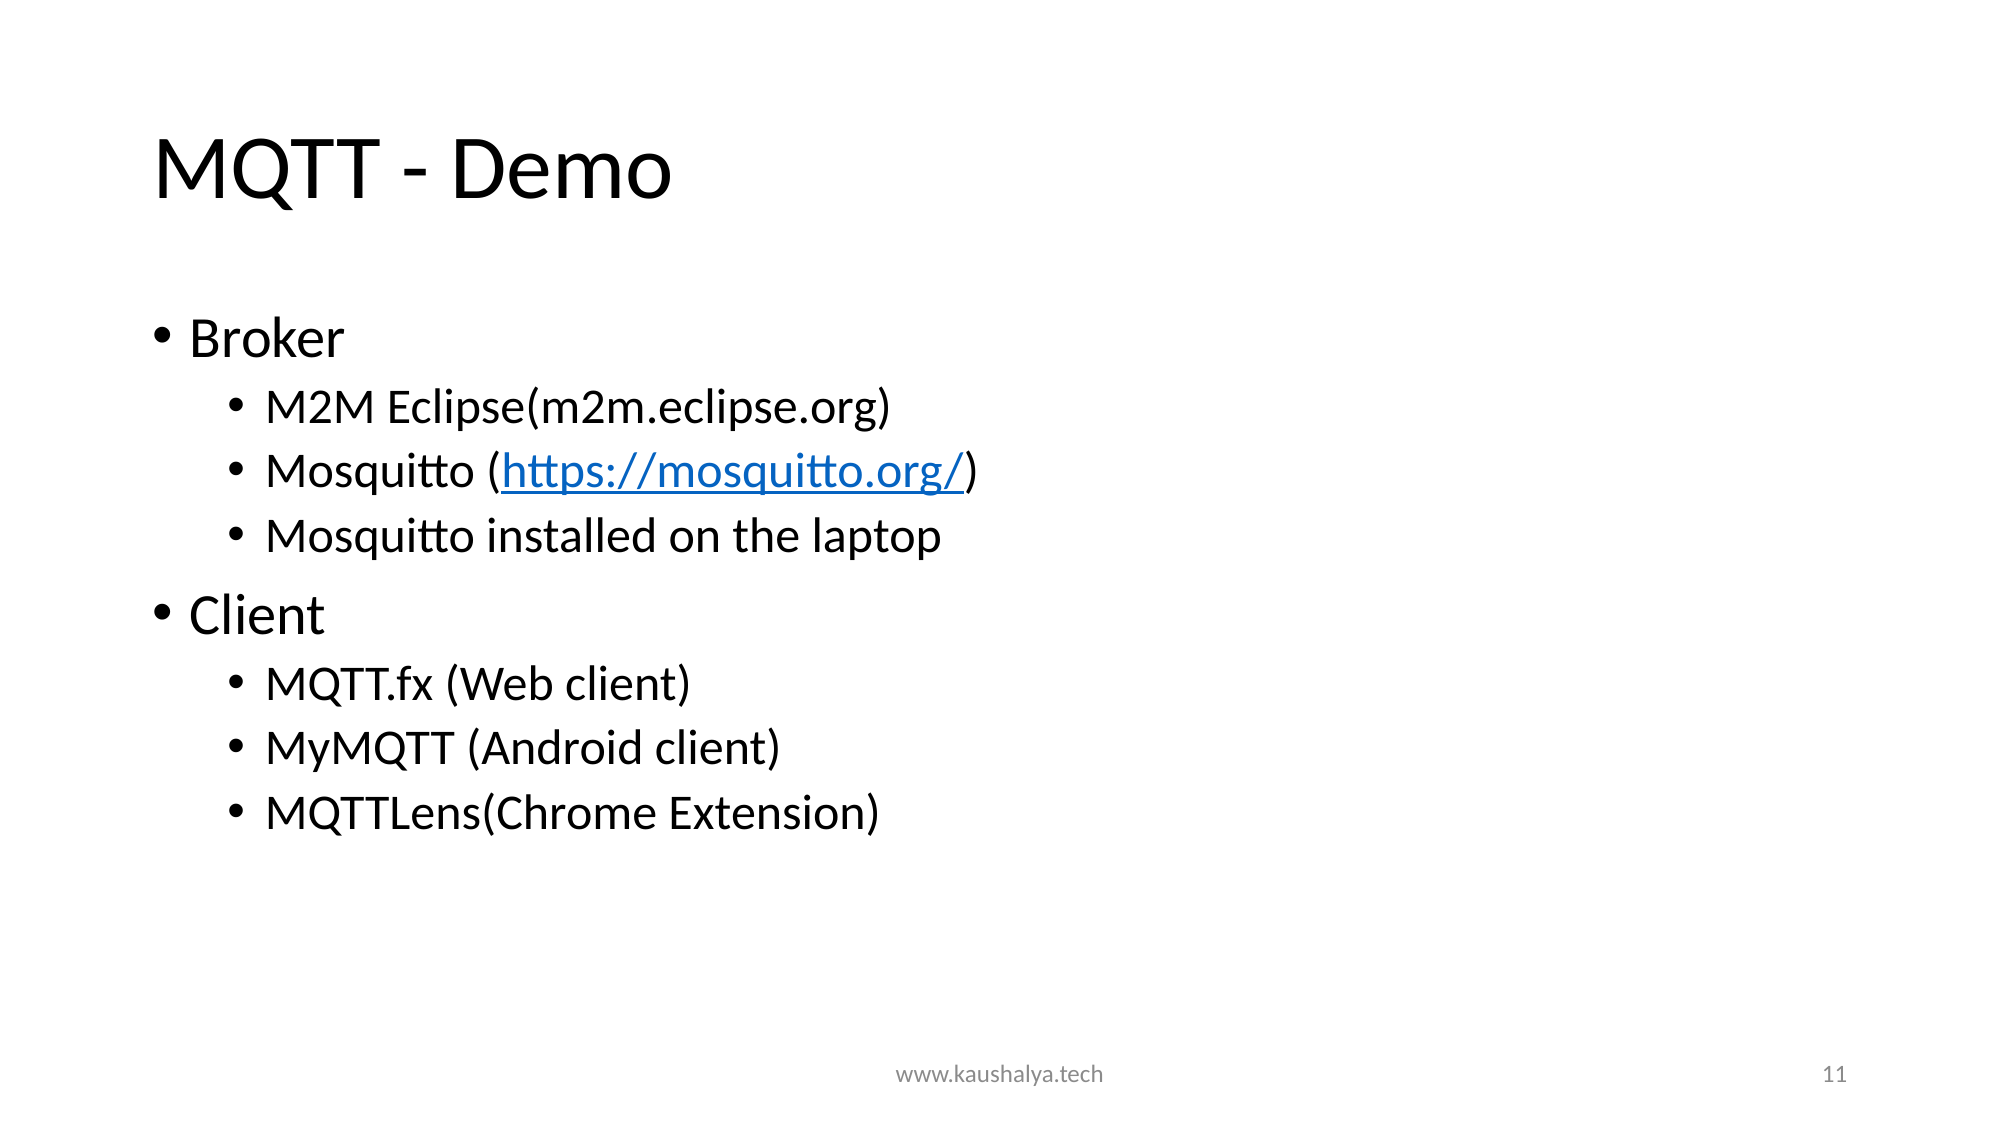

# MQTT - Demo
Broker
M2M Eclipse(m2m.eclipse.org)
Mosquitto (https://mosquitto.org/)
Mosquitto installed on the laptop
Client
MQTT.fx (Web client)
MyMQTT (Android client)
MQTTLens(Chrome Extension)
www.kaushalya.tech
11